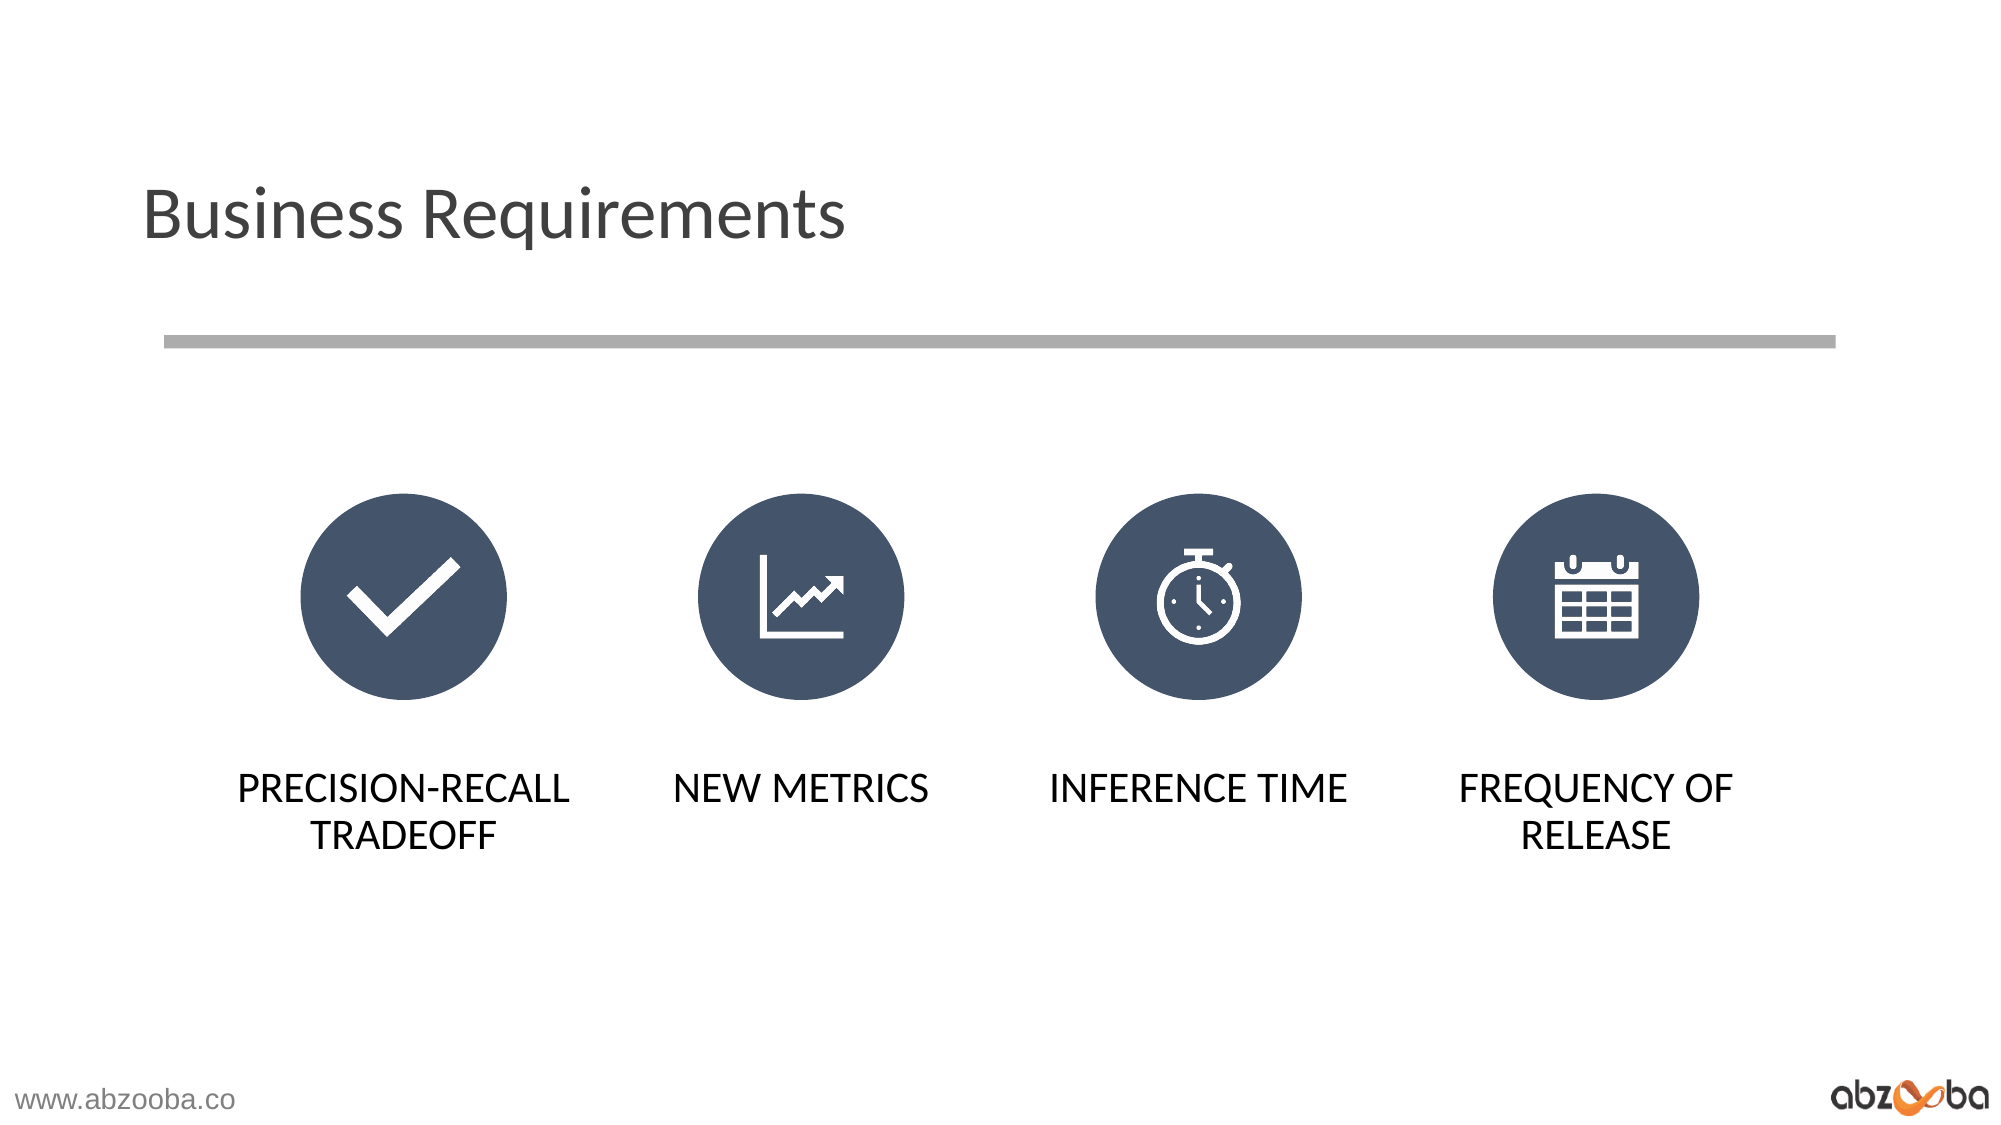

# Business Requirements

Precision-Recall Tradeoff
New Metrics
Inference Time
Frequency of Release